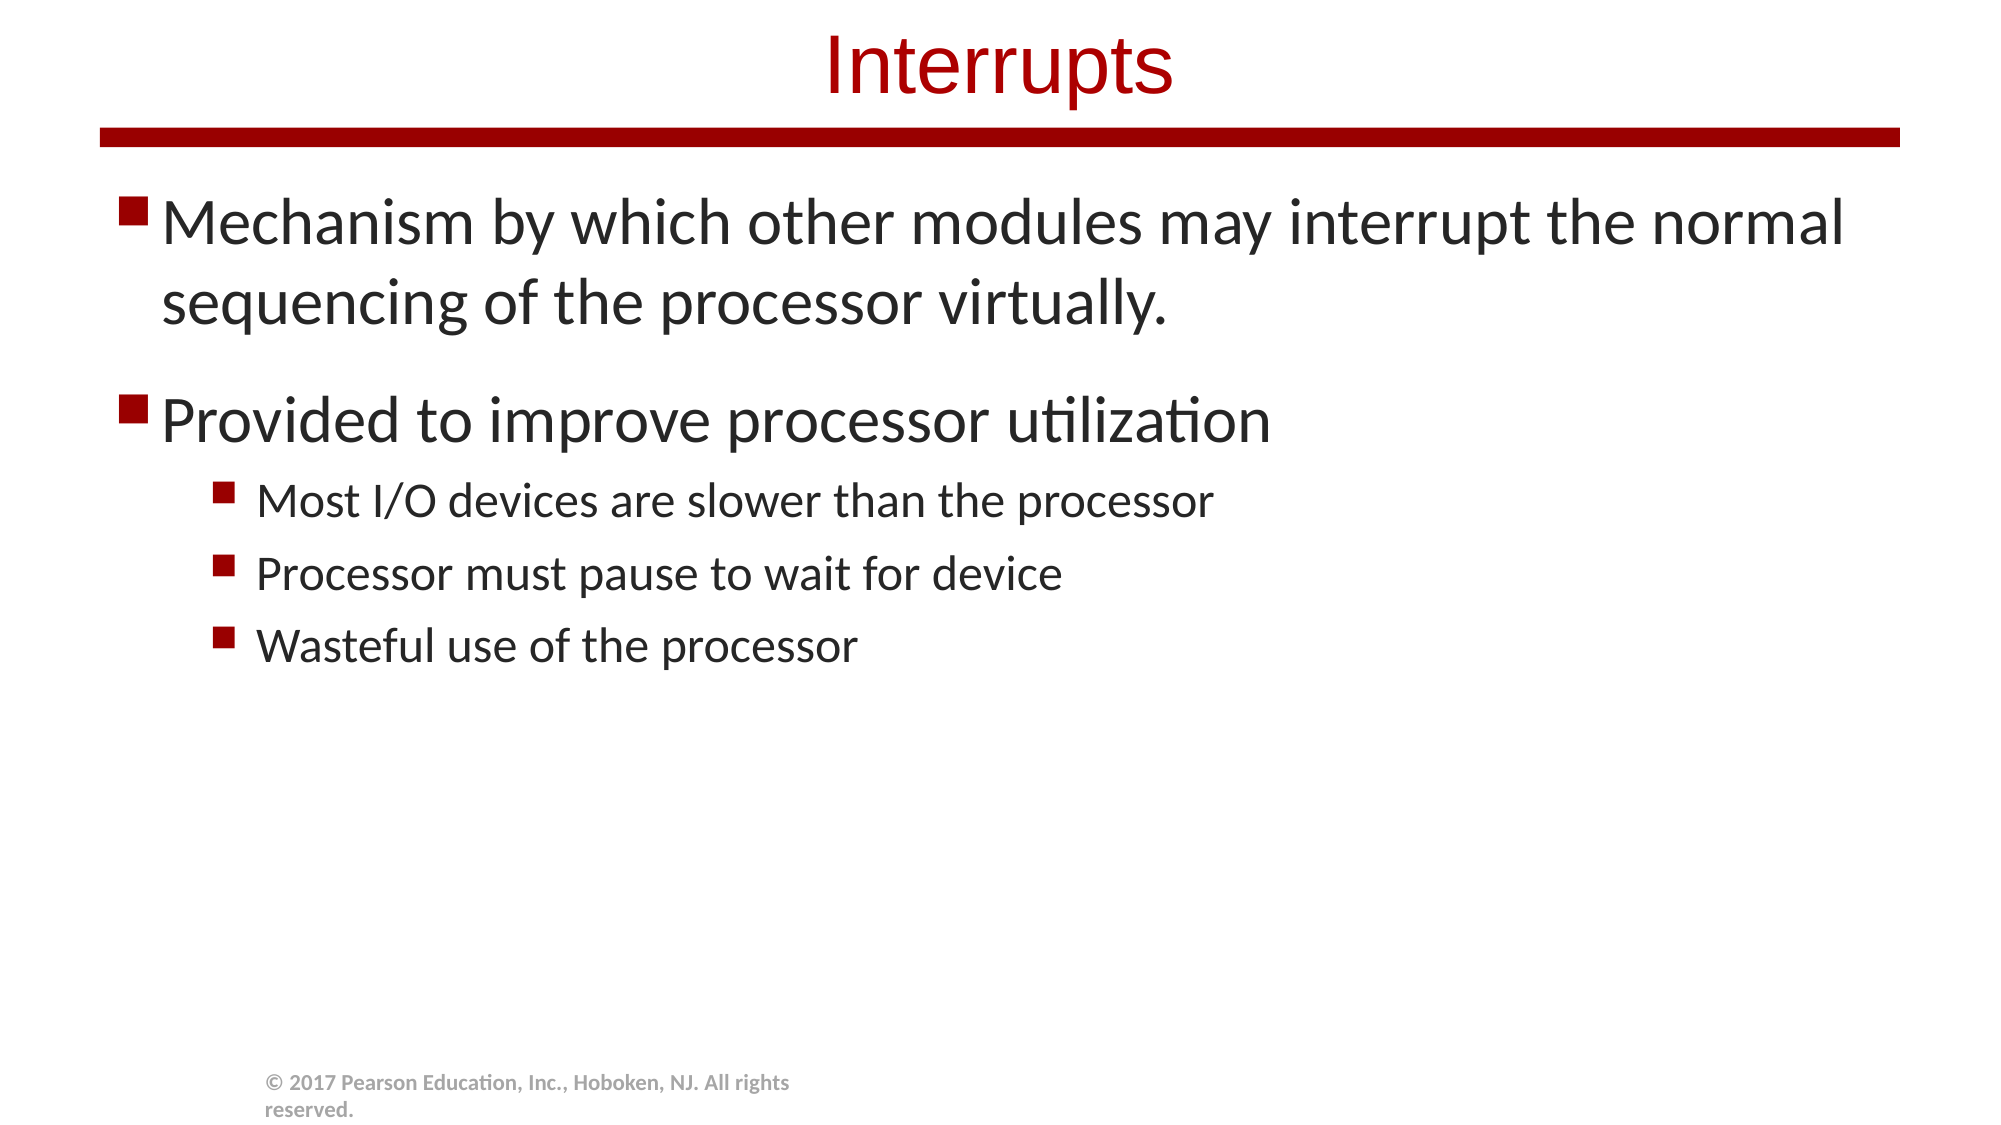

# Interrupts
Mechanism by which other modules may interrupt the normal sequencing of the processor virtually.
Provided to improve processor utilization
Most I/O devices are slower than the processor
Processor must pause to wait for device
Wasteful use of the processor
© 2017 Pearson Education, Inc., Hoboken, NJ. All rights reserved.